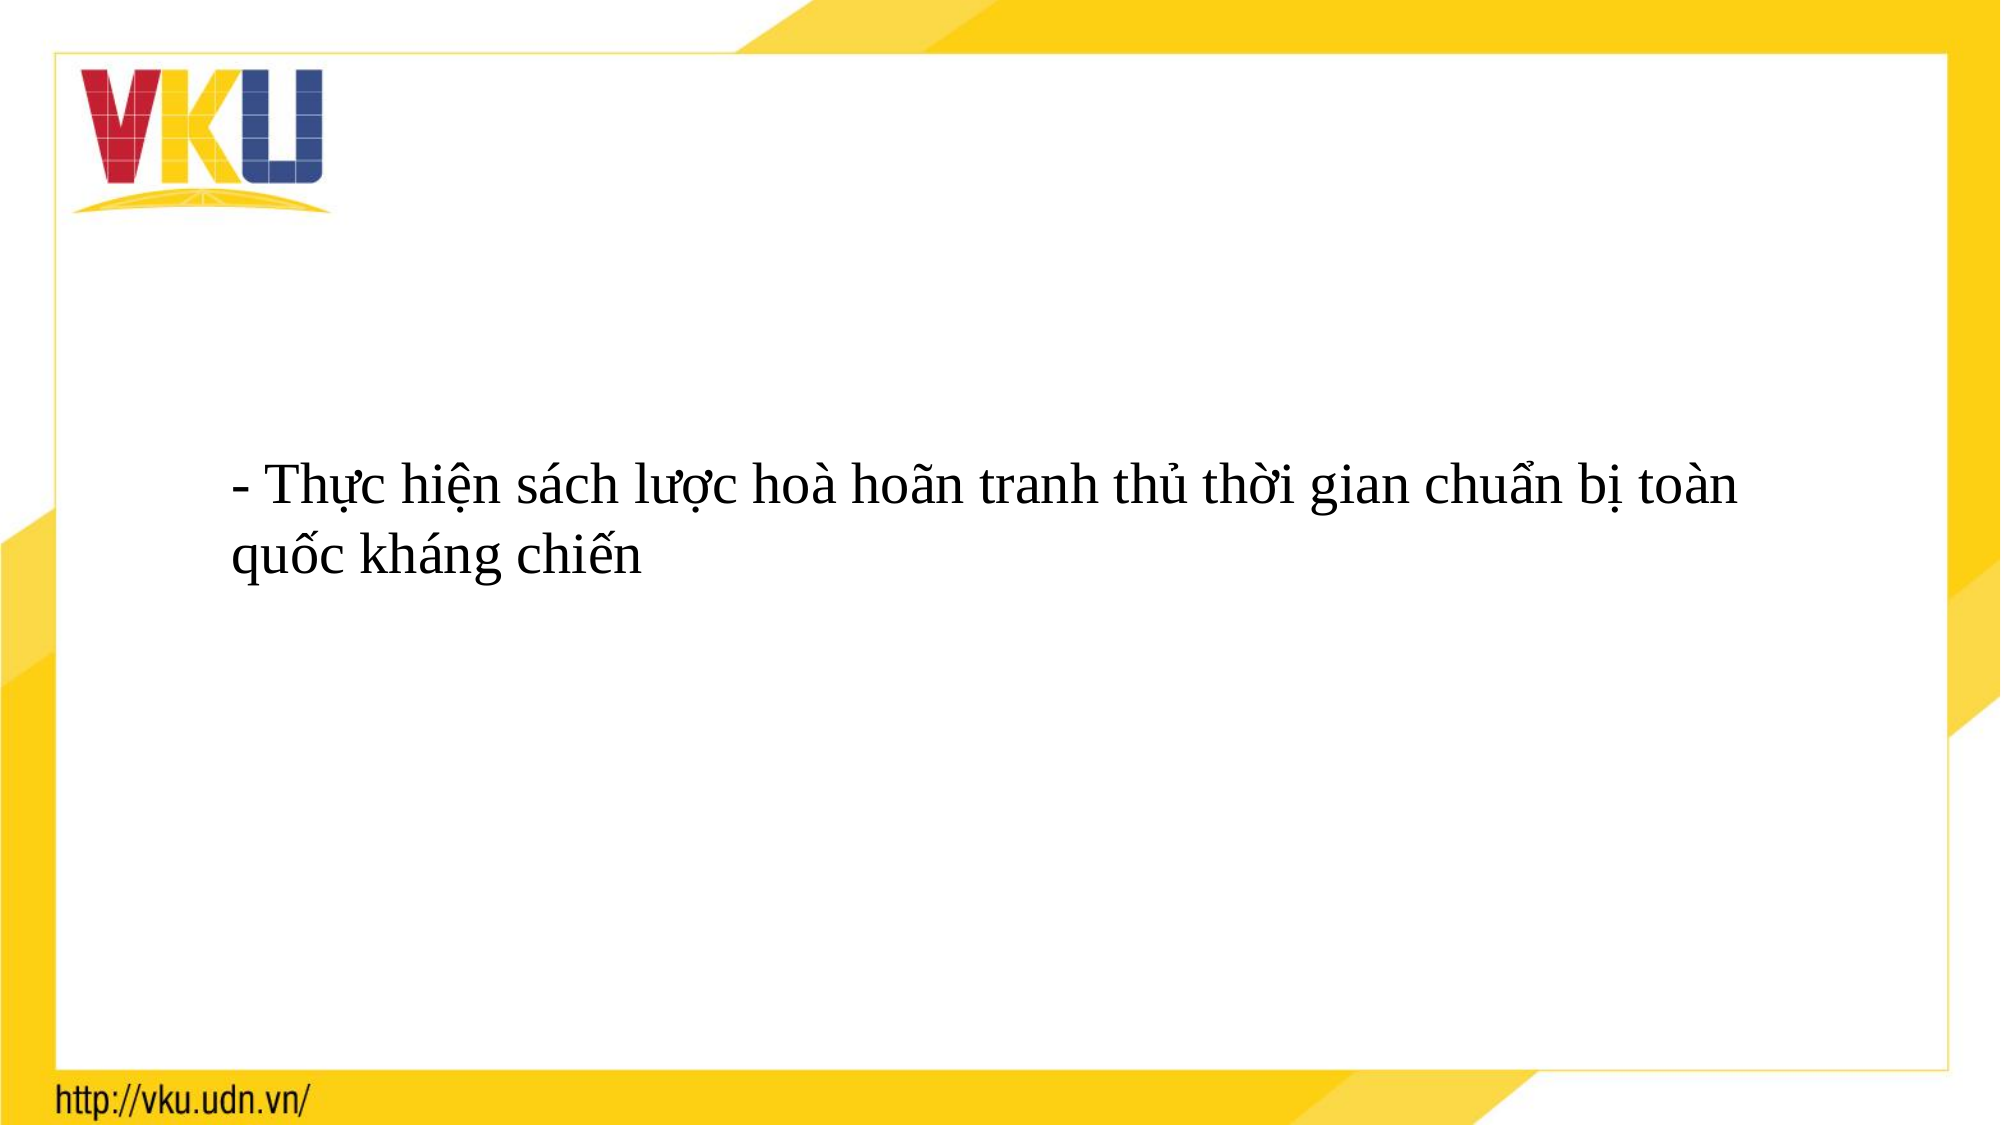

- Thực hiện sách lược hoà hoãn tranh thủ thời gian chuẩn bị toàn quốc kháng chiến